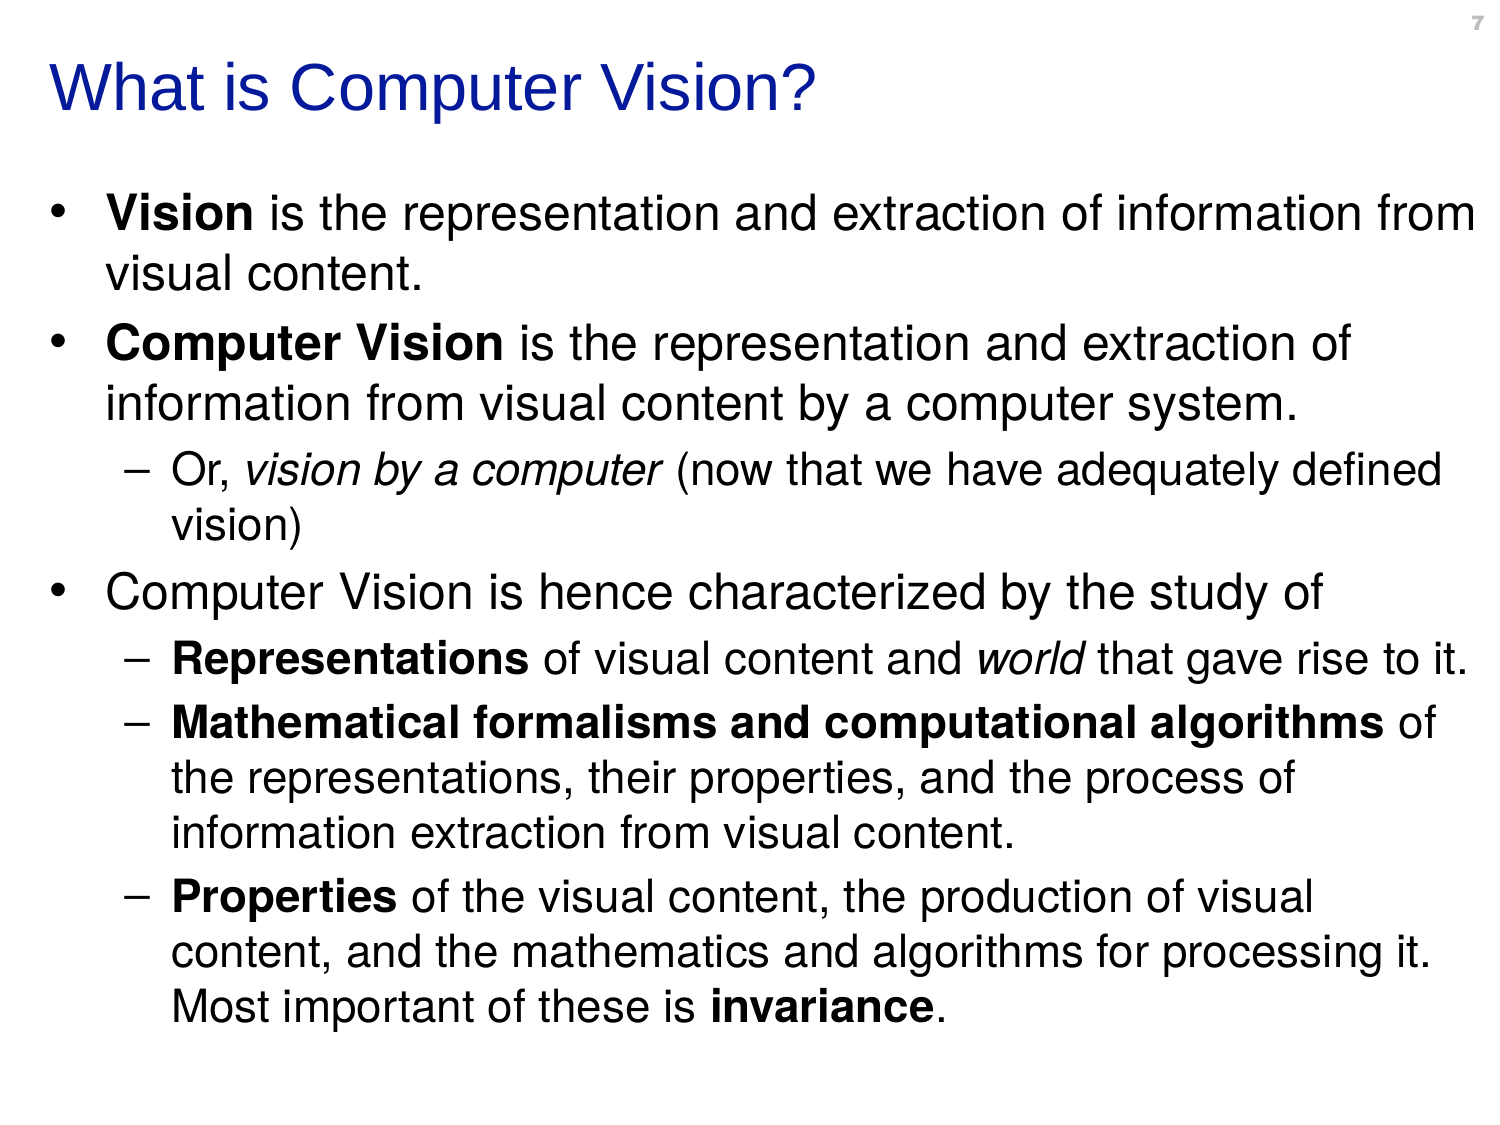

7
# What is Computer Vision?
Vision is the representation and extraction of information from visual content.
Computer Vision is the representation and extraction of information from visual content by a computer system.
Or, vision by a computer (now that we have adequately defined vision)
Computer Vision is hence characterized by the study of
Representations of visual content and world that gave rise to it.
Mathematical formalisms and computational algorithms of the representations, their properties, and the process of information extraction from visual content.
Properties of the visual content, the production of visual content, and the mathematics and algorithms for processing it.  Most important of these is invariance.